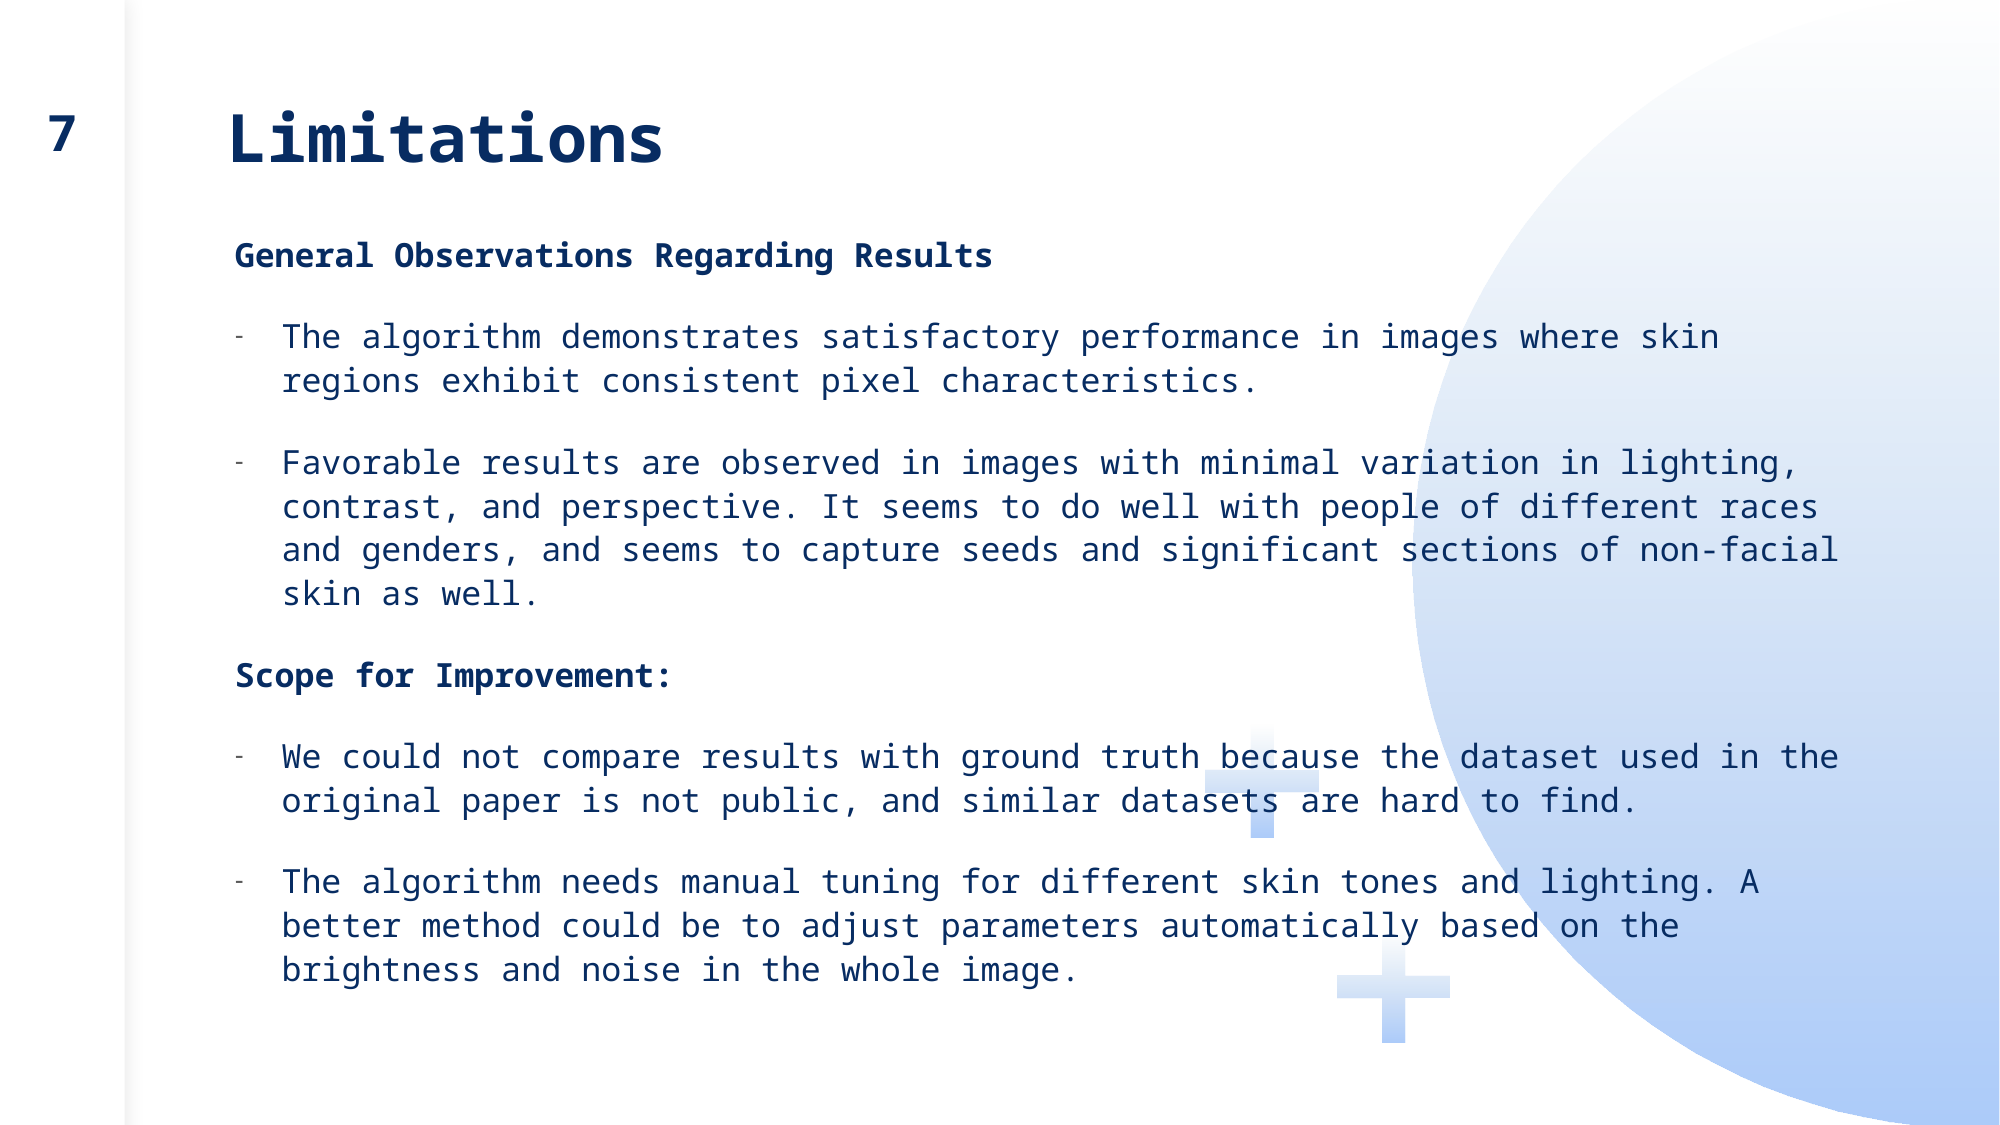

7
# Limitations
General Observations Regarding Results
The algorithm demonstrates satisfactory performance in images where skin regions exhibit consistent pixel characteristics.
Favorable results are observed in images with minimal variation in lighting, contrast, and perspective. It seems to do well with people of different races and genders, and seems to capture seeds and significant sections of non-facial skin as well.
Scope for Improvement:
We could not compare results with ground truth because the dataset used in the original paper is not public, and similar datasets are hard to find.
The algorithm needs manual tuning for different skin tones and lighting. A better method could be to adjust parameters automatically based on the brightness and noise in the whole image.